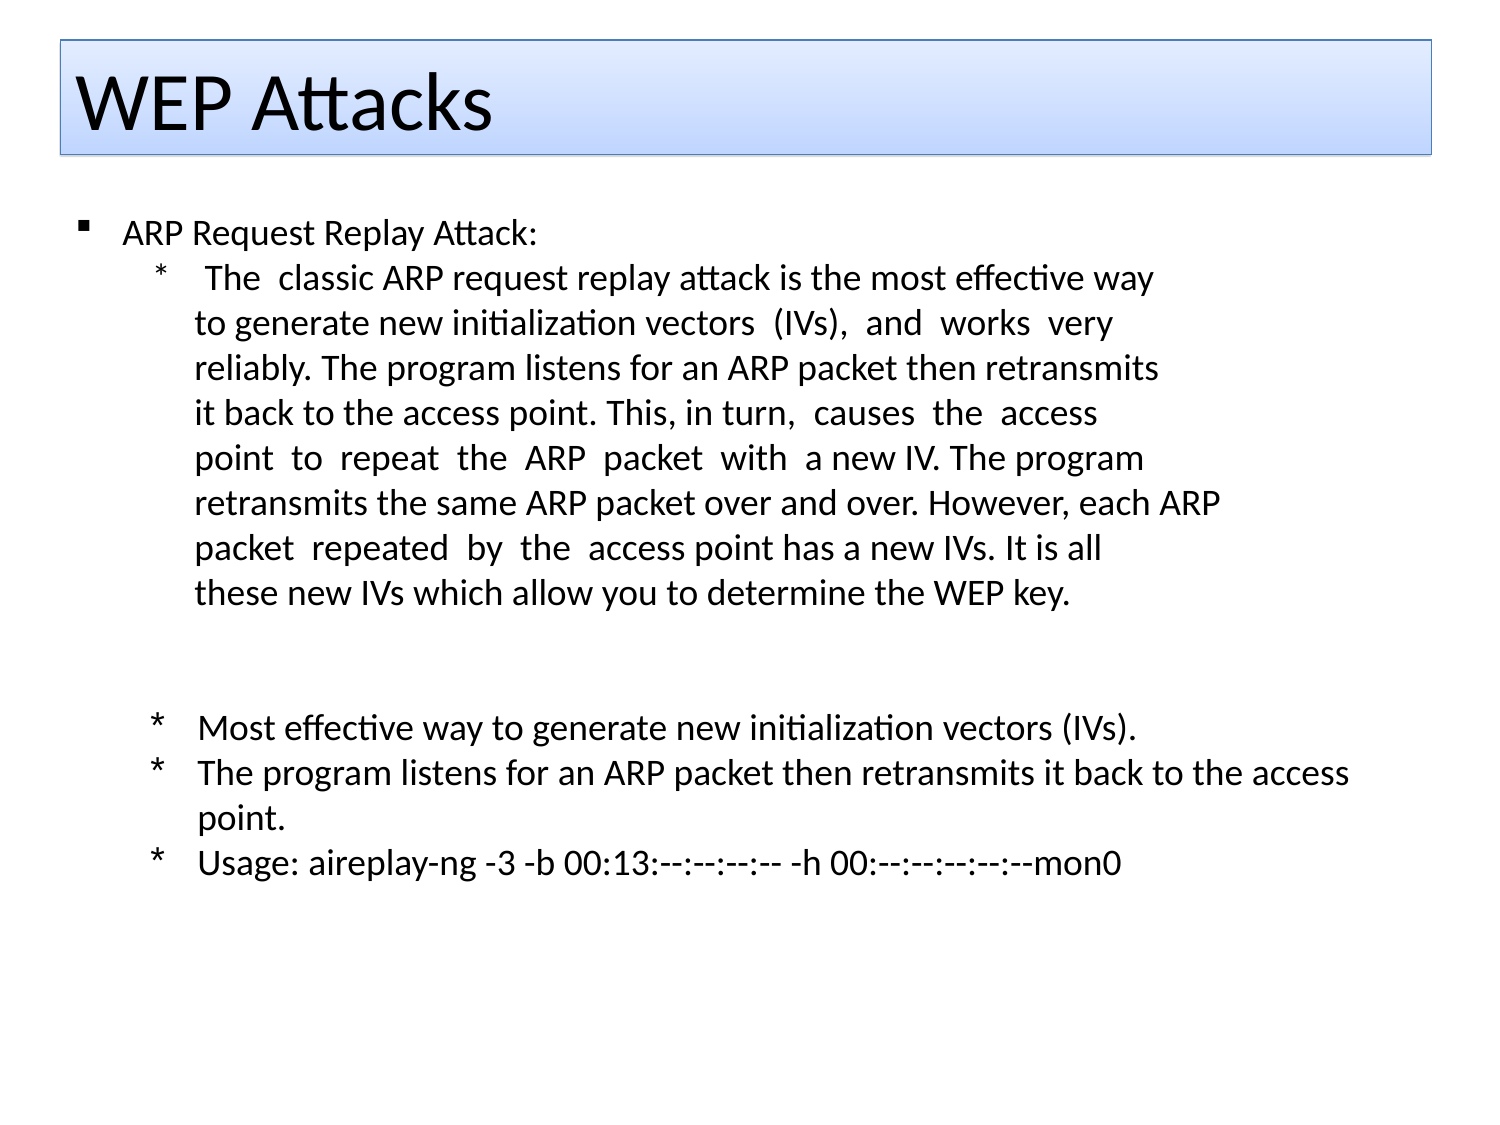

WEP Attacks
ARP Request Replay Attack:
         *    The  classic ARP request replay attack is the most effective way
              to generate new initialization vectors  (IVs),  and  works  very
              reliably. The program listens for an ARP packet then retransmits
              it back to the access point. This, in turn,  causes  the  access
              point  to  repeat  the  ARP  packet  with  a new IV. The program
              retransmits the same ARP packet over and over. However, each ARP
              packet  repeated  by  the  access point has a new IVs. It is all
              these new IVs which allow you to determine the WEP key.

Most effective way to generate new initialization vectors (IVs).
The program listens for an ARP packet then retransmits it back to the access point.
Usage: aireplay-ng -3 -b 00:13:--:--:--:-- -h 00:--:--:--:--:--mon0